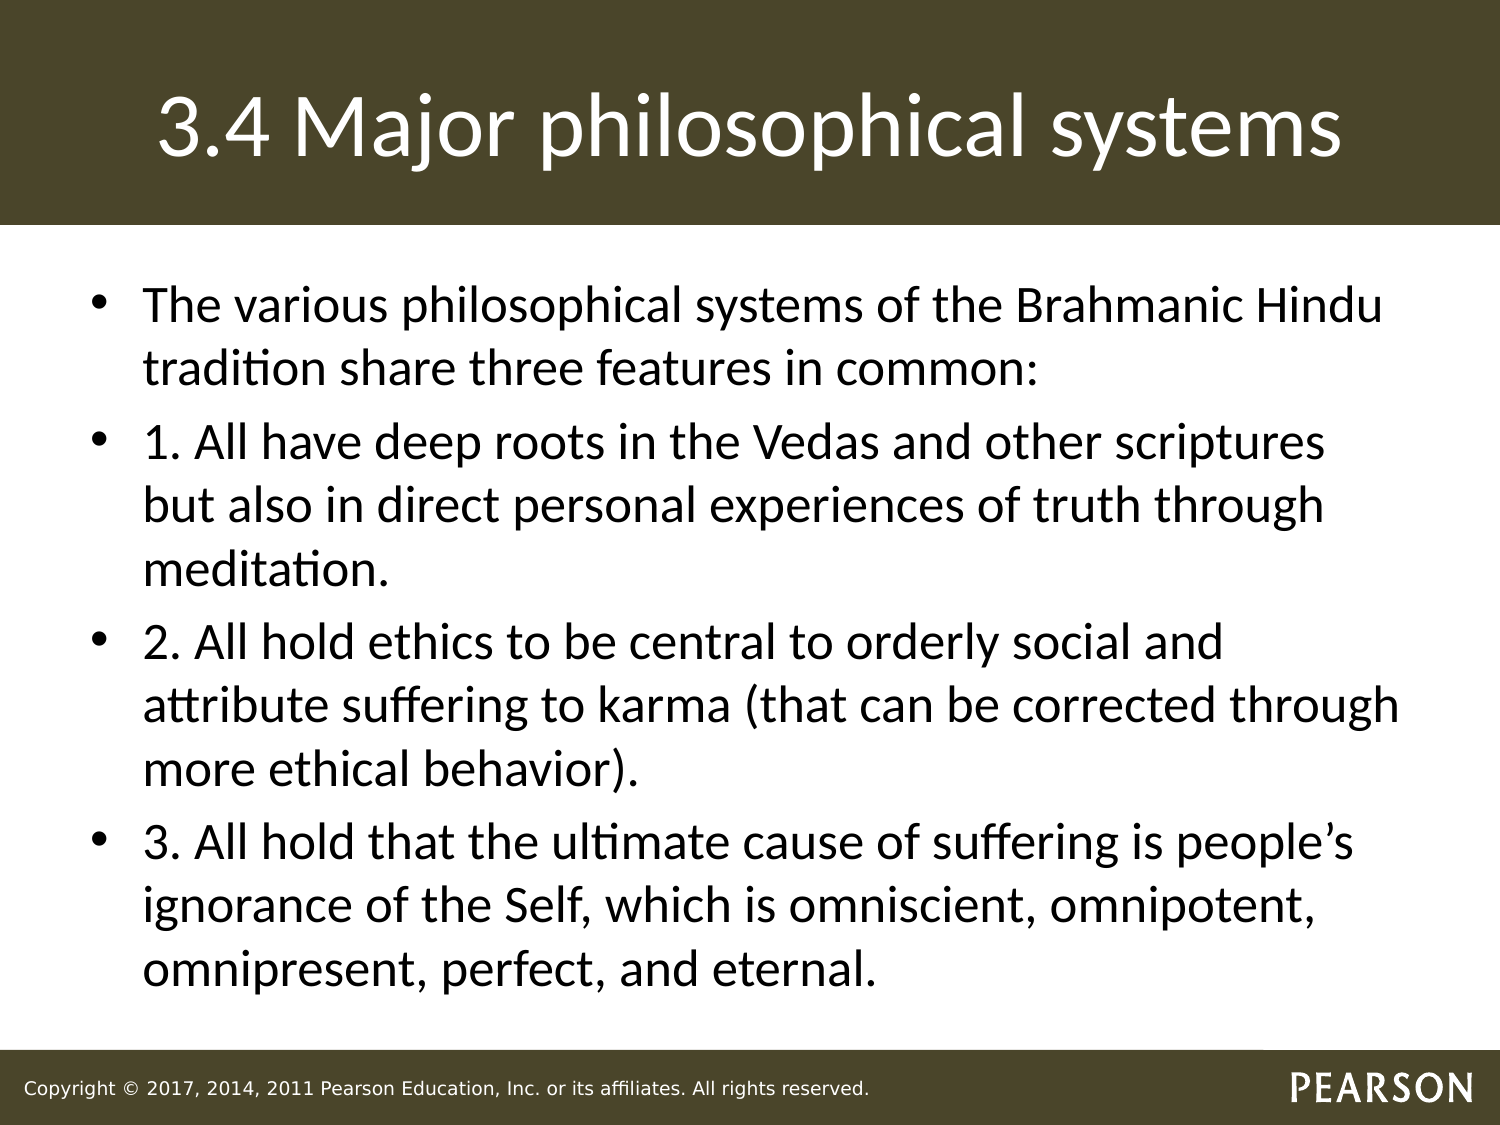

# 3.4 Major philosophical systems
The various philosophical systems of the Brahmanic Hindu tradition share three features in common:
1. All have deep roots in the Vedas and other scriptures but also in direct personal experiences of truth through meditation.
2. All hold ethics to be central to orderly social and attribute suffering to karma (that can be corrected through more ethical behavior).
3. All hold that the ultimate cause of suffering is people’s ignorance of the Self, which is omniscient, omnipotent, omnipresent, perfect, and eternal.